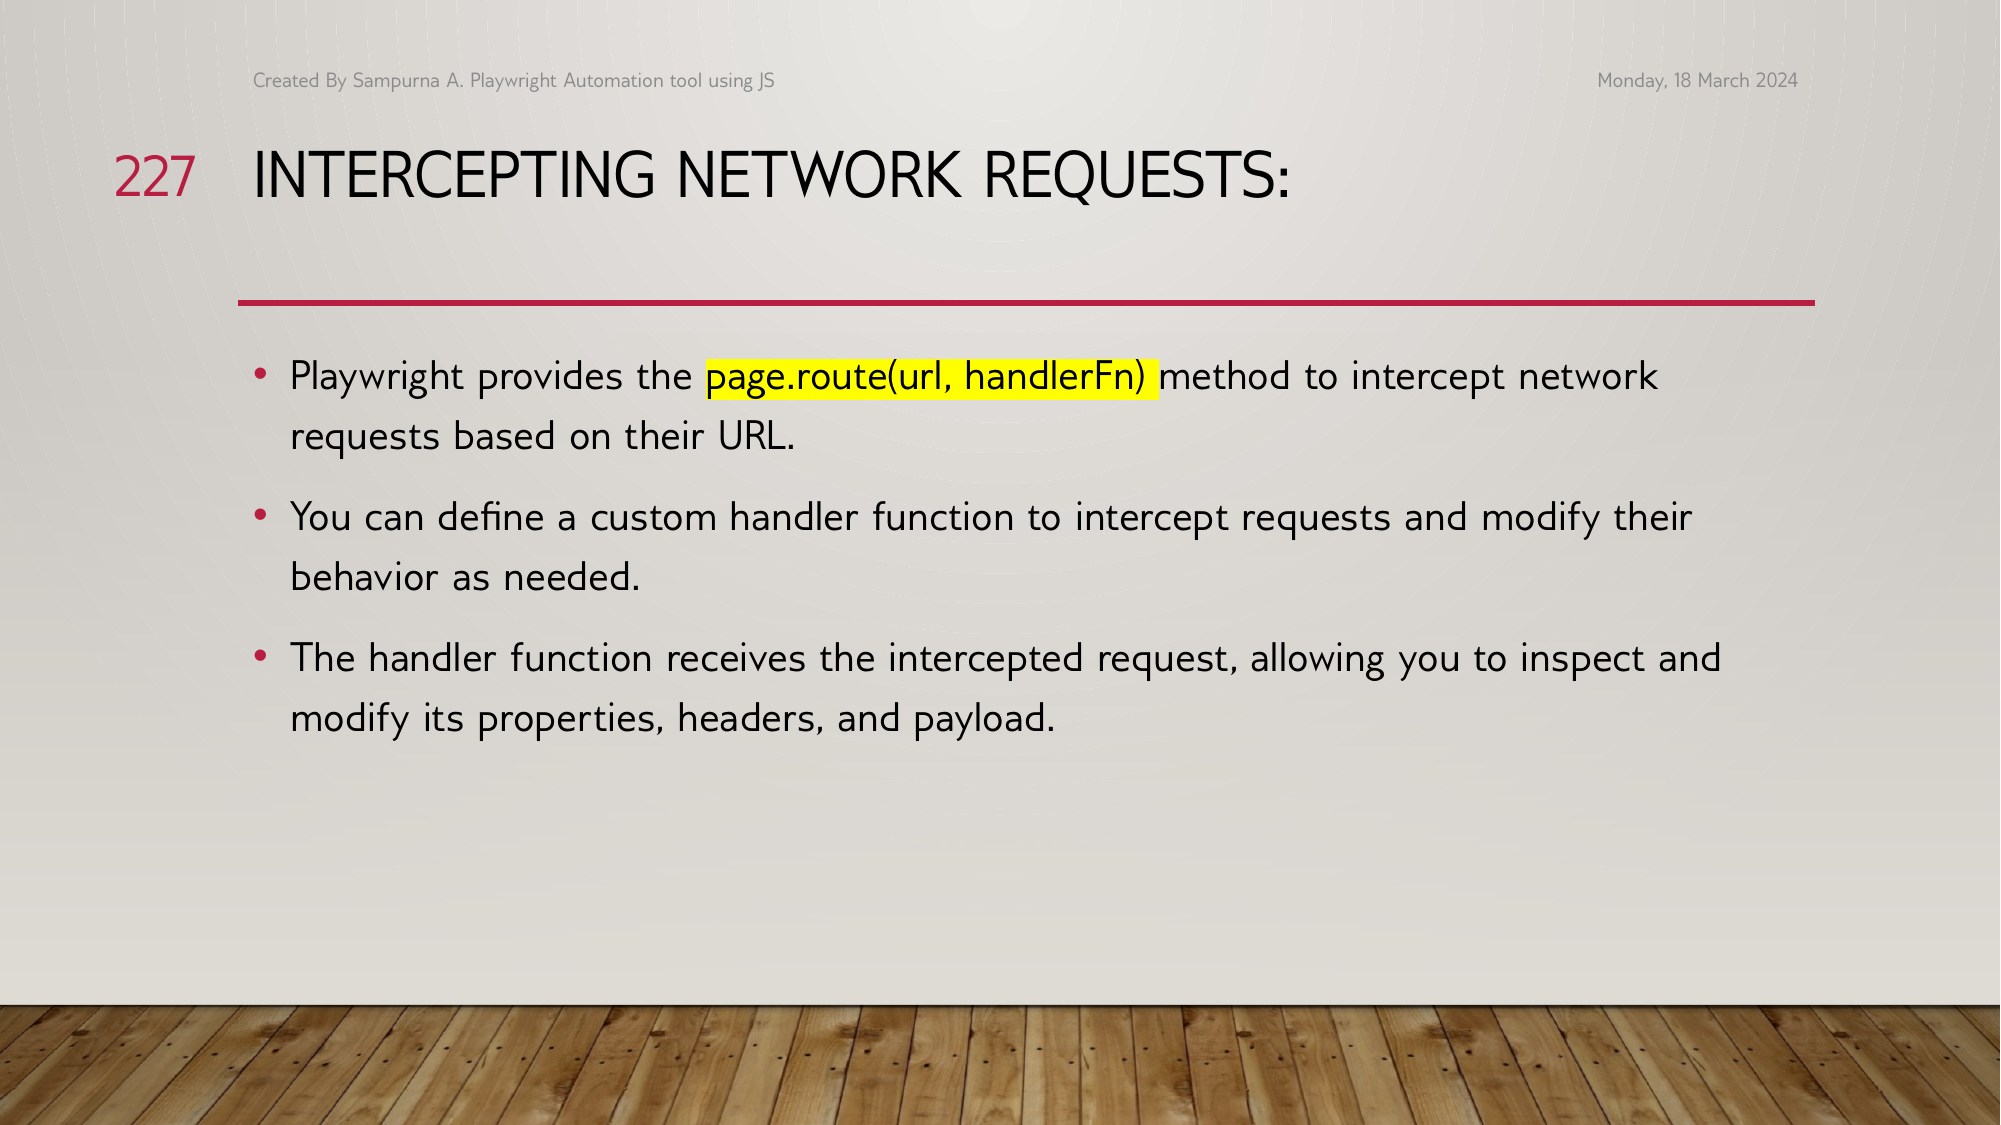

Created By Sampurna A. Playwright Automation tool using JS
Monday, 18 March 2024
227
# Intercepting Network Requests:
Playwright provides the page.route(url, handlerFn) method to intercept network requests based on their URL.
You can define a custom handler function to intercept requests and modify their behavior as needed.
The handler function receives the intercepted request, allowing you to inspect and modify its properties, headers, and payload.